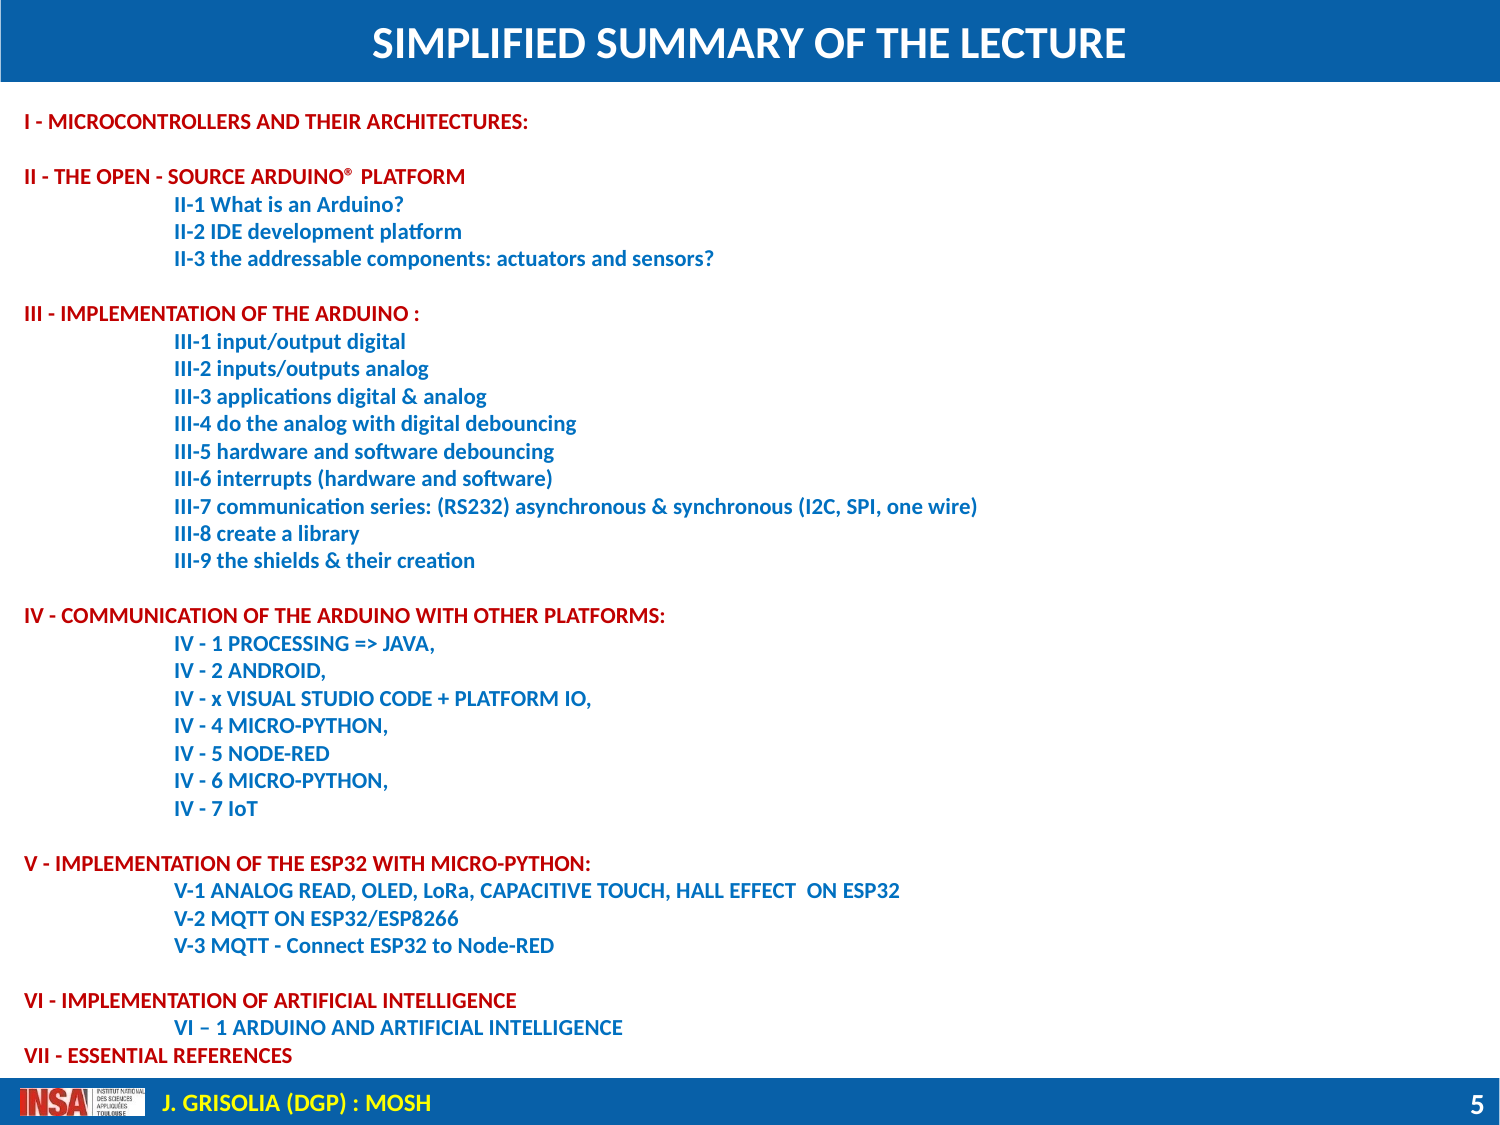

# SIMPLIFIED SUMMARY OF THE LECTURE
I - MICROCONTROLLERS AND THEIR ARCHITECTURES:

II - THE OPEN - SOURCE ARDUINO® PLATFORM
	II-1 What is an Arduino?
	II-2 IDE development platform
	II-3 the addressable components: actuators and sensors?

III - IMPLEMENTATION OF THE ARDUINO :
	III-1 input/output digital
	III-2 inputs/outputs analog
	III-3 applications digital & analog
	III-4 do the analog with digital debouncing
	III-5 hardware and software debouncing
	III-6 interrupts (hardware and software)
	III-7 communication series: (RS232) asynchronous & synchronous (I2C, SPI, one wire)
	III-8 create a library
	III-9 the shields & their creation

IV - COMMUNICATION OF THE ARDUINO WITH OTHER PLATFORMS:
	IV - 1 PROCESSING => JAVA,
	IV - 2 ANDROID,
	IV - x VISUAL STUDIO CODE + PLATFORM IO,
	IV - 4 MICRO-PYTHON,
	IV - 5 NODE-RED
	IV - 6 MICRO-PYTHON,
	IV - 7 IoT

V - IMPLEMENTATION OF THE ESP32 WITH MICRO-PYTHON:
	V-1 ANALOG READ, OLED, LoRa, CAPACITIVE TOUCH, HALL EFFECT  ON ESP32
	V-2 MQTT ON ESP32/ESP8266
	V-3 MQTT - Connect ESP32 to Node-RED

VI - IMPLEMENTATION OF ARTIFICIAL INTELLIGENCE
	VI – 1 ARDUINO AND ARTIFICIAL INTELLIGENCE
VII - ESSENTIAL REFERENCES
5